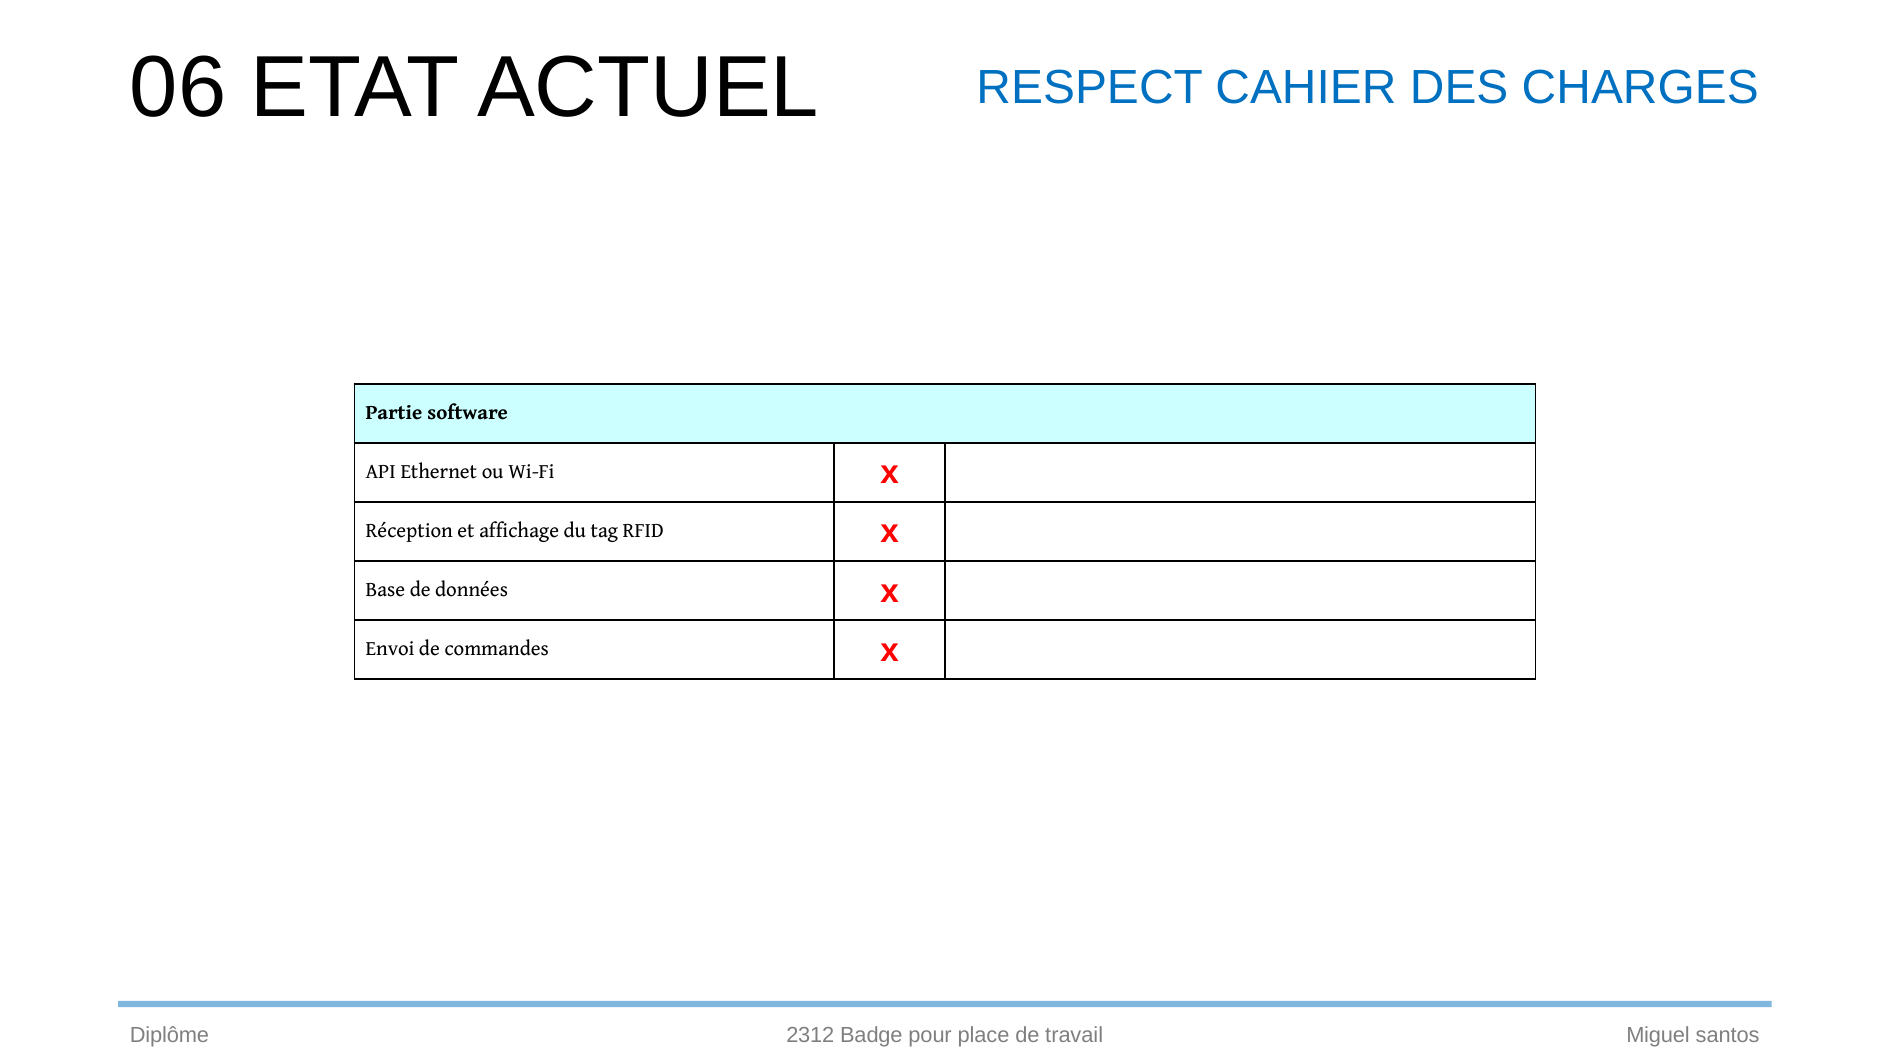

# 06 ETAT ACTUEL
RESPECT CAHIER DES CHARGES
| Partie software |  |  |
| --- | --- | --- |
| API Ethernet ou Wi-Fi | x |  |
| Réception et affichage du tag RFID | x |  |
| Base de données | x |  |
| Envoi de commandes | x |  |
Diplôme
Miguel santos
2312 Badge pour place de travail